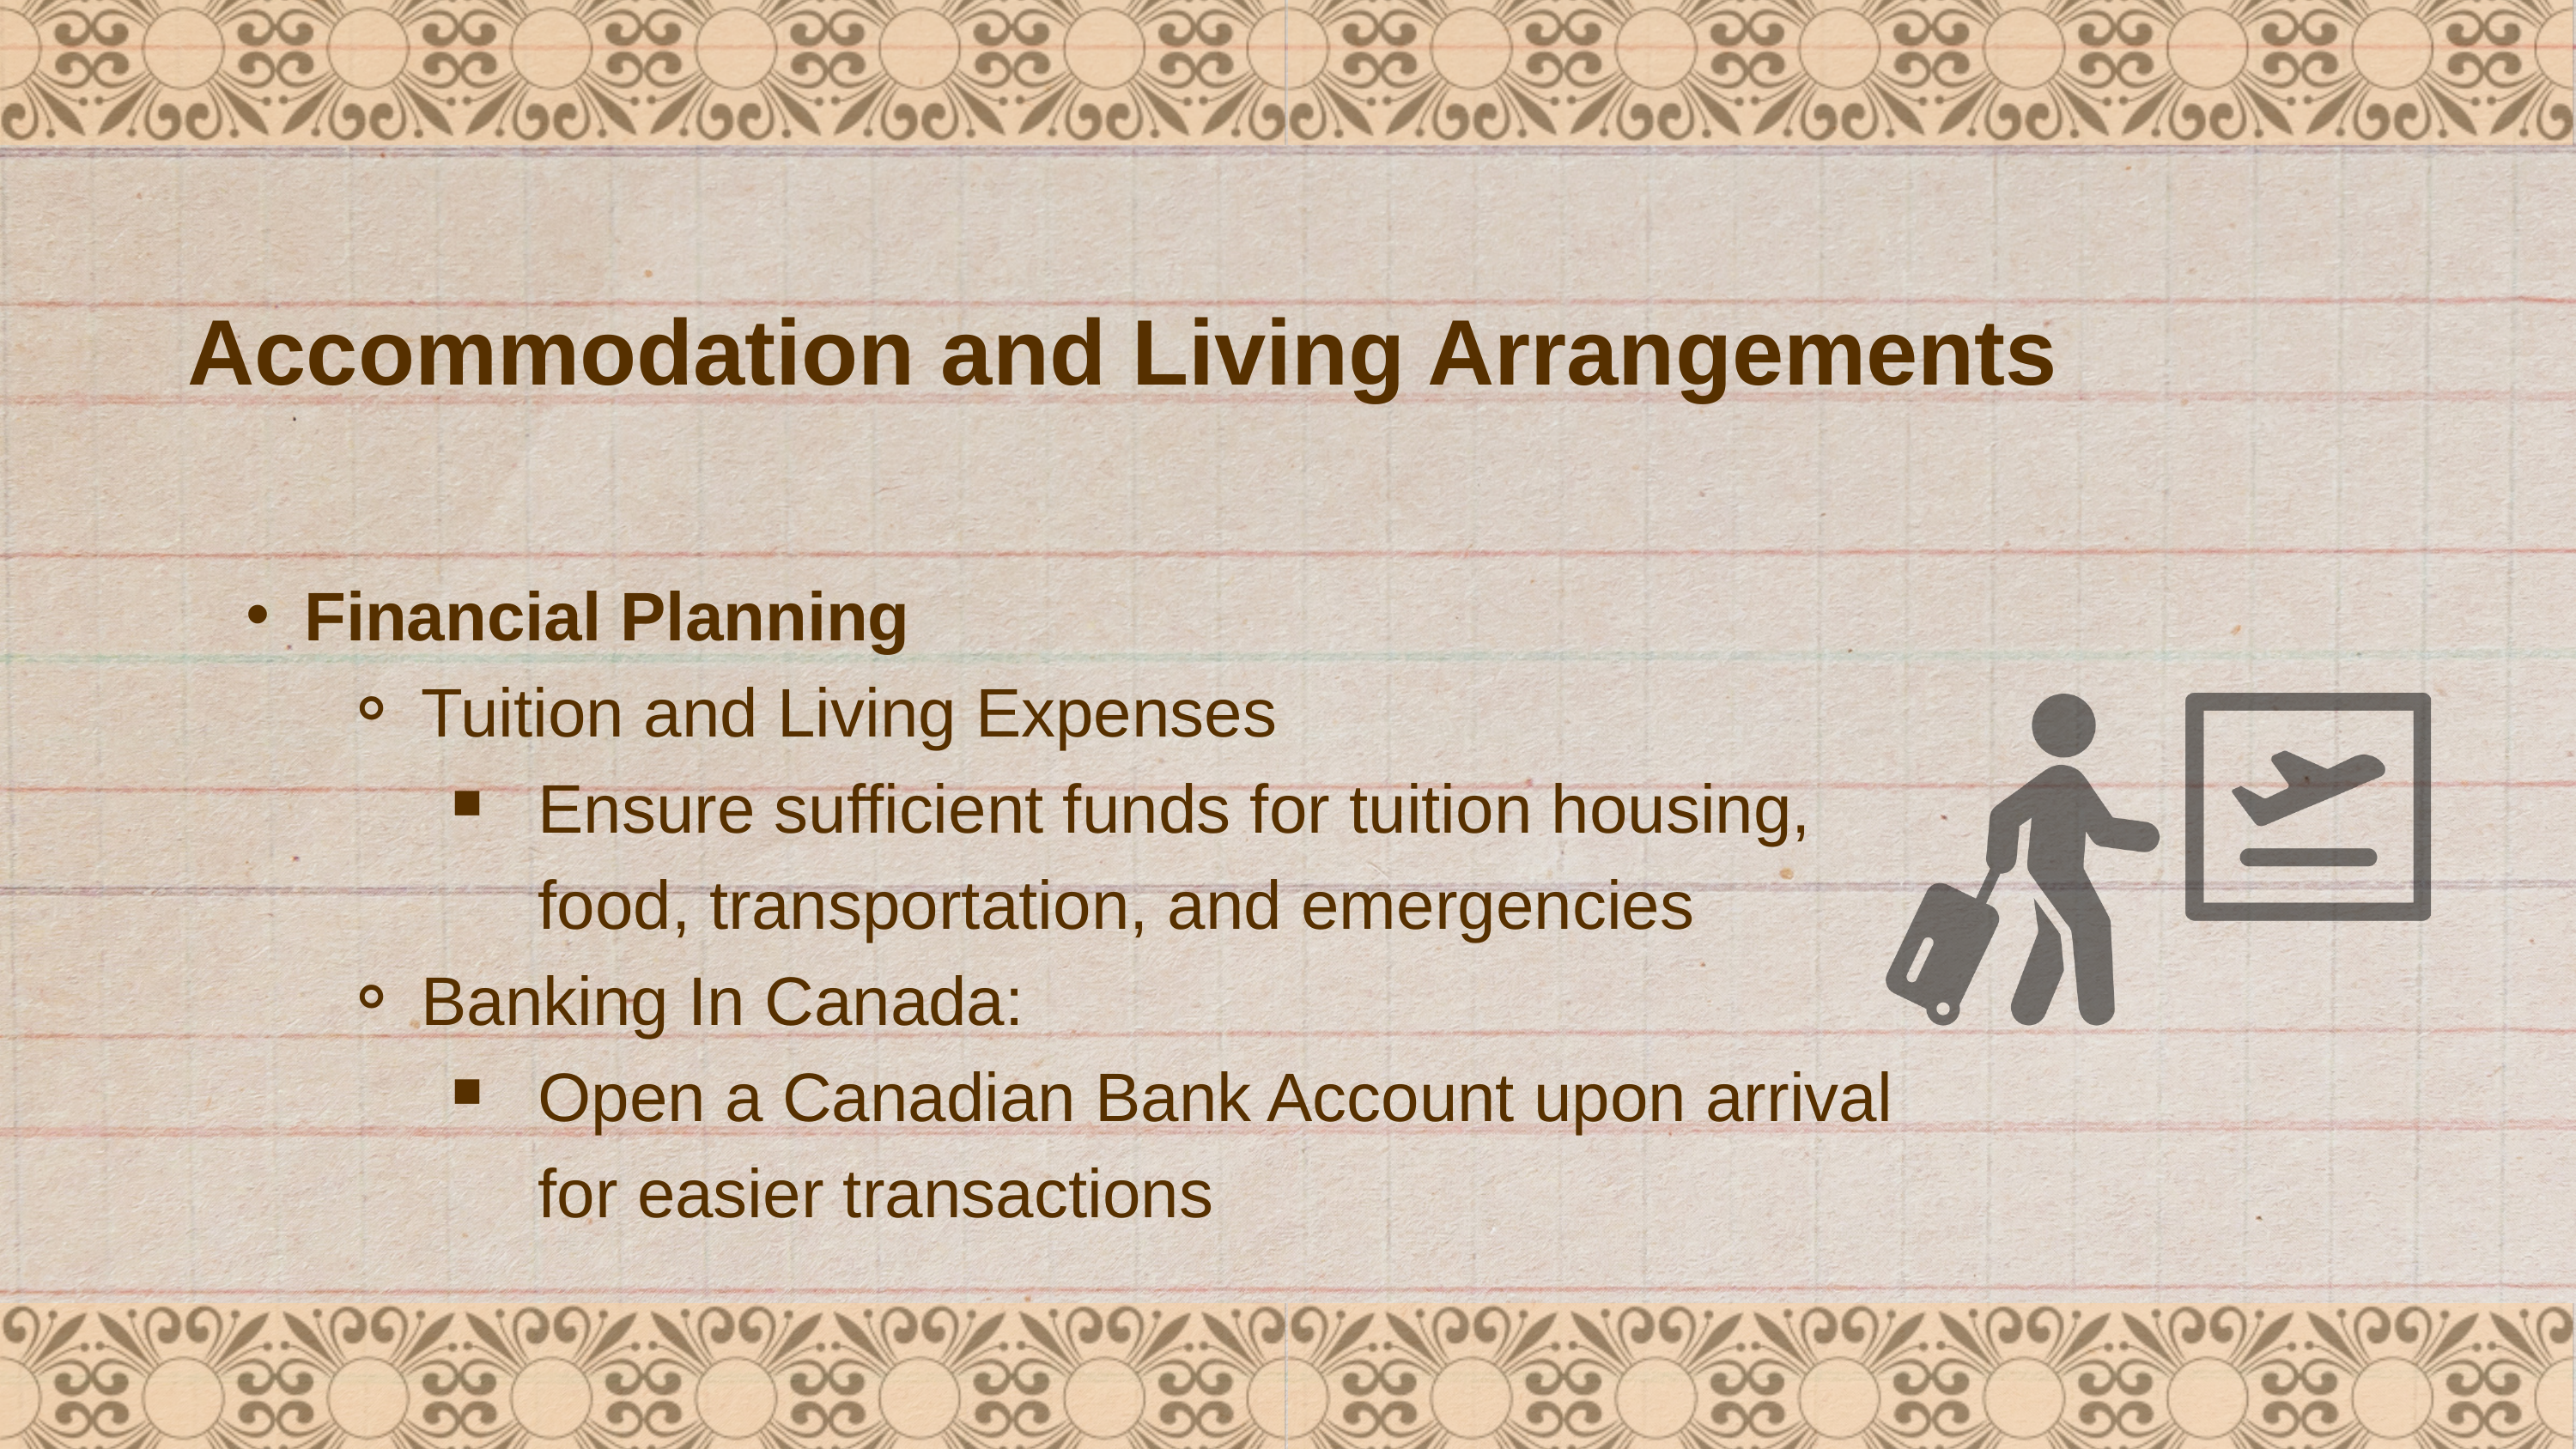

Accommodation and Living Arrangements
Financial Planning
Tuition and Living Expenses
Ensure sufficient funds for tuition housing, food, transportation, and emergencies
Banking In Canada:
Open a Canadian Bank Account upon arrival for easier transactions